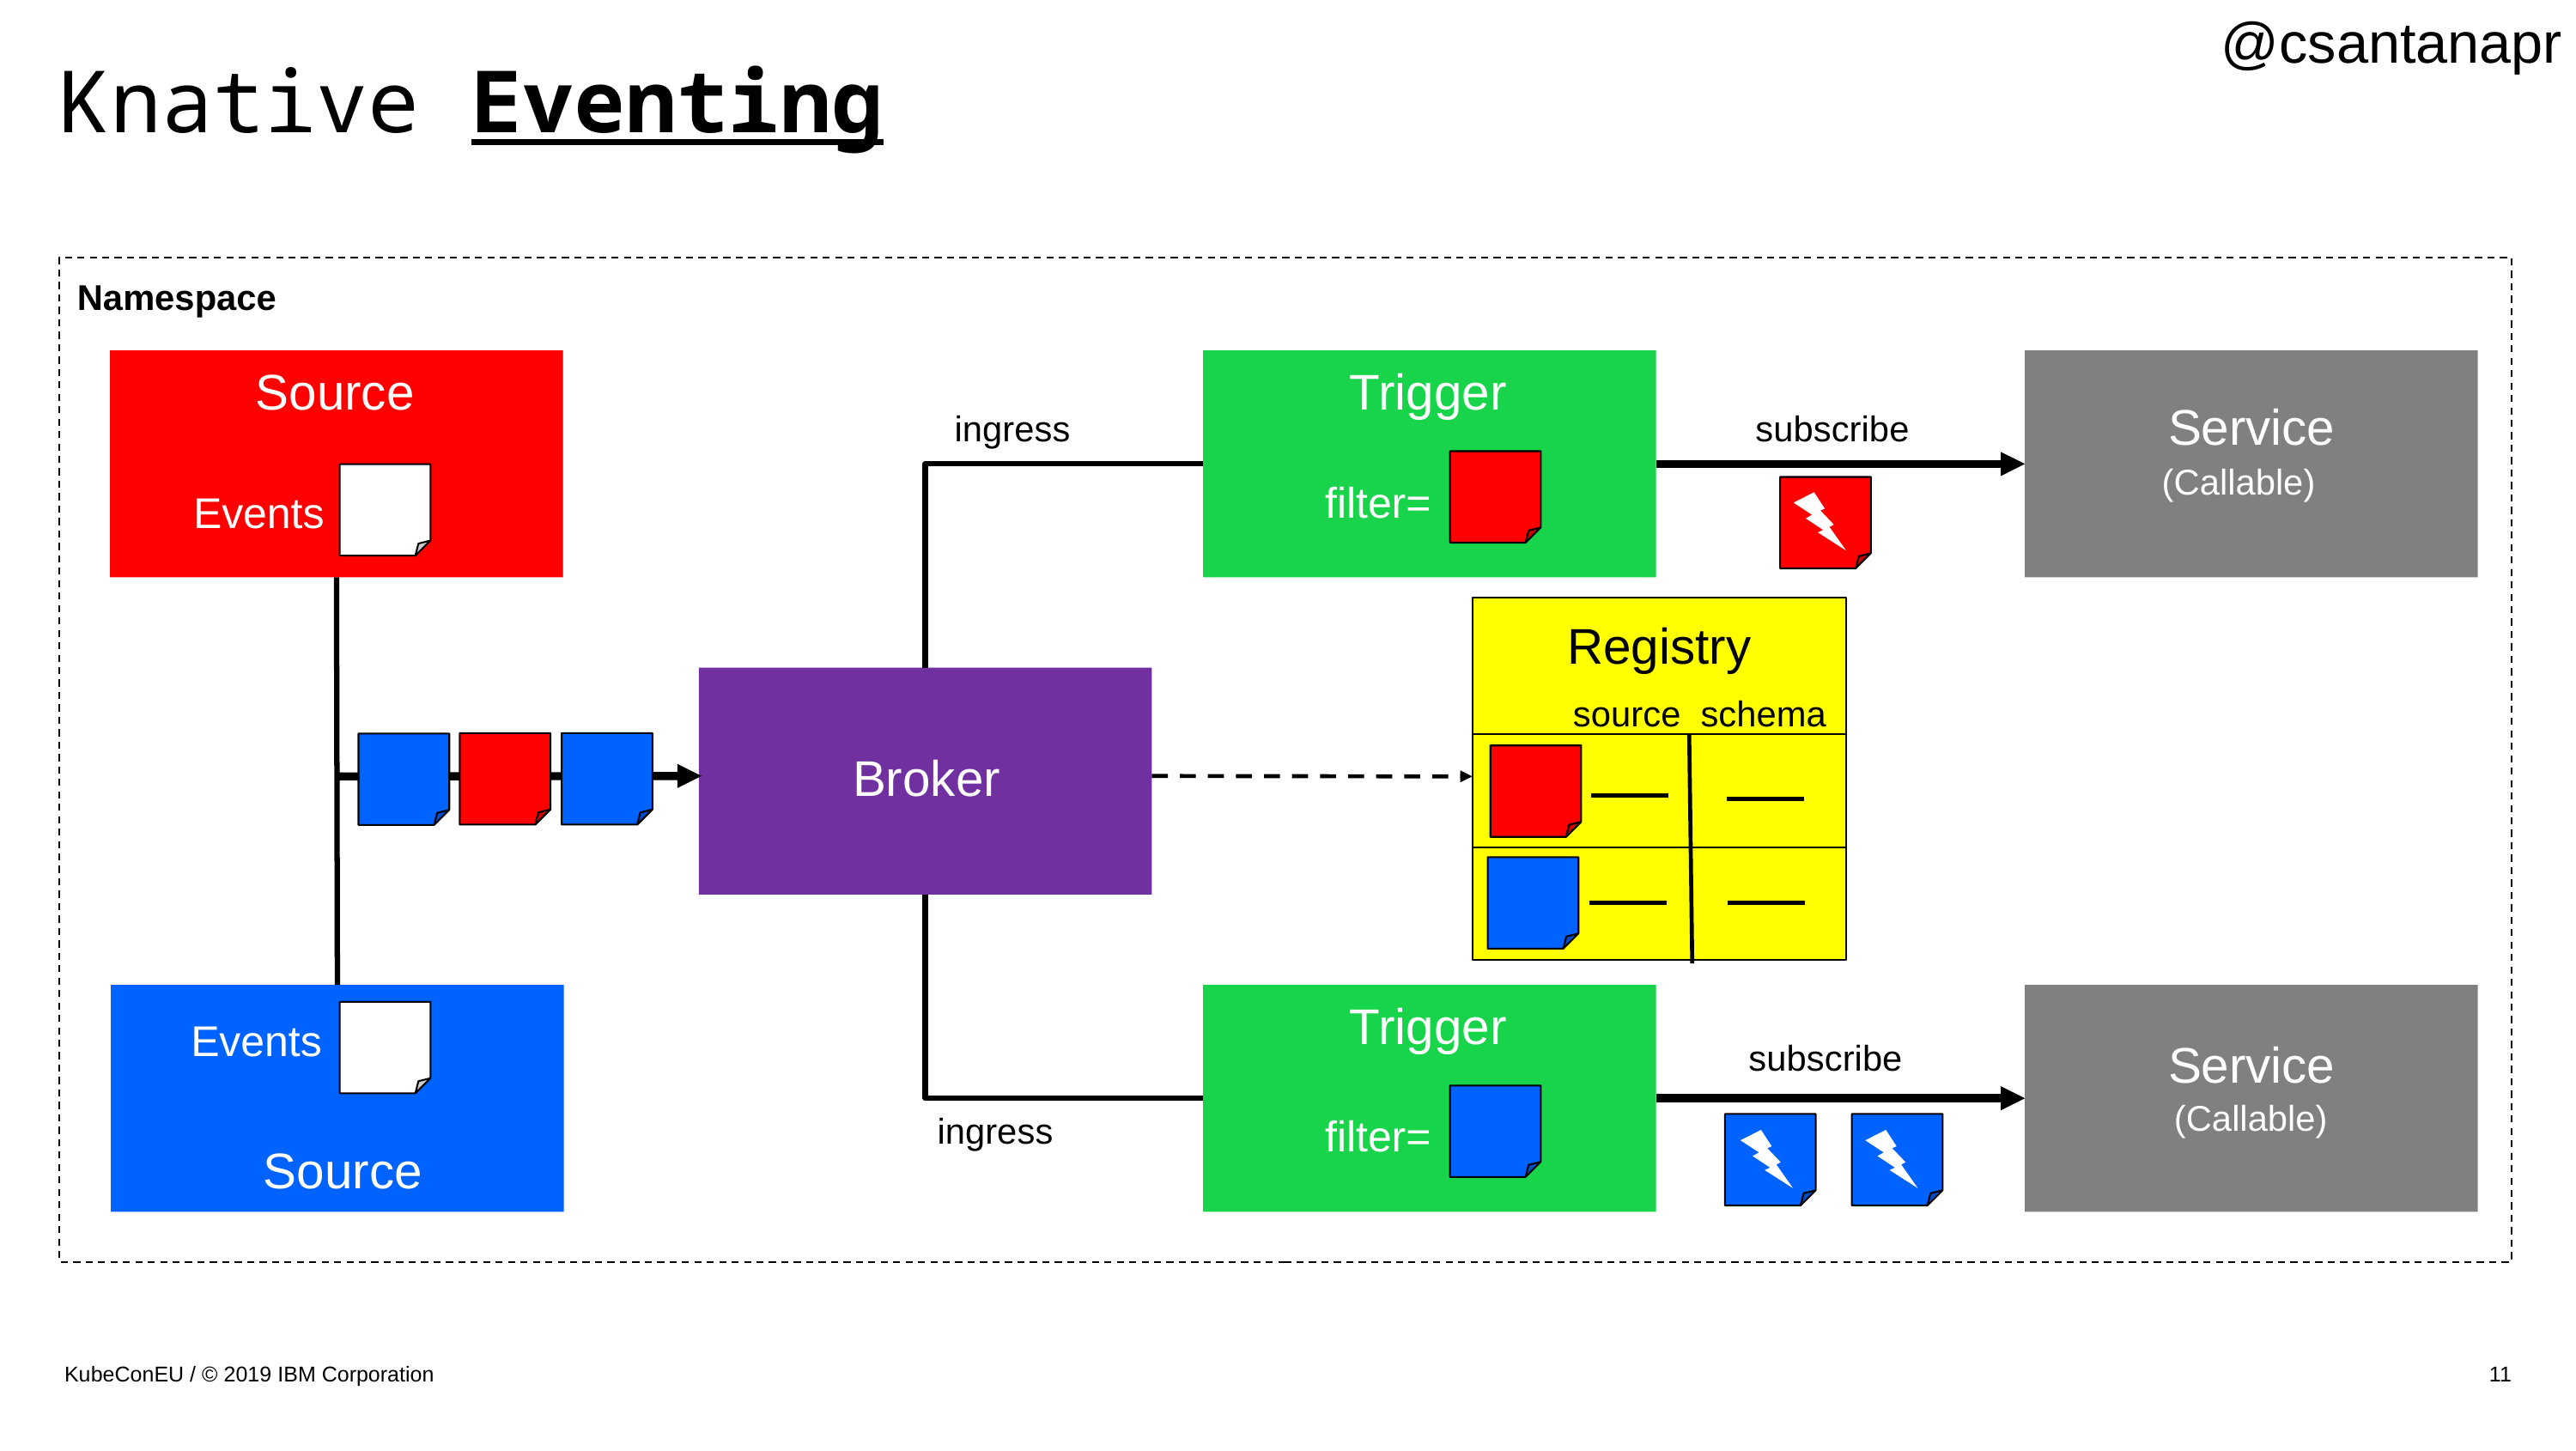

@csantanapr
# Knative Eventing

Namespace

Source
Trigger
Service
subscribe
ingress

(Callable)

filter=

Events

Registry

source  schema

Broker

Trigger

Events
Service
subscribe

(Callable)
ingress
filter=

Source
KubeConEU / © 2019 IBM Corporation
11
KubeConEU / © 2019 IBM Corporation